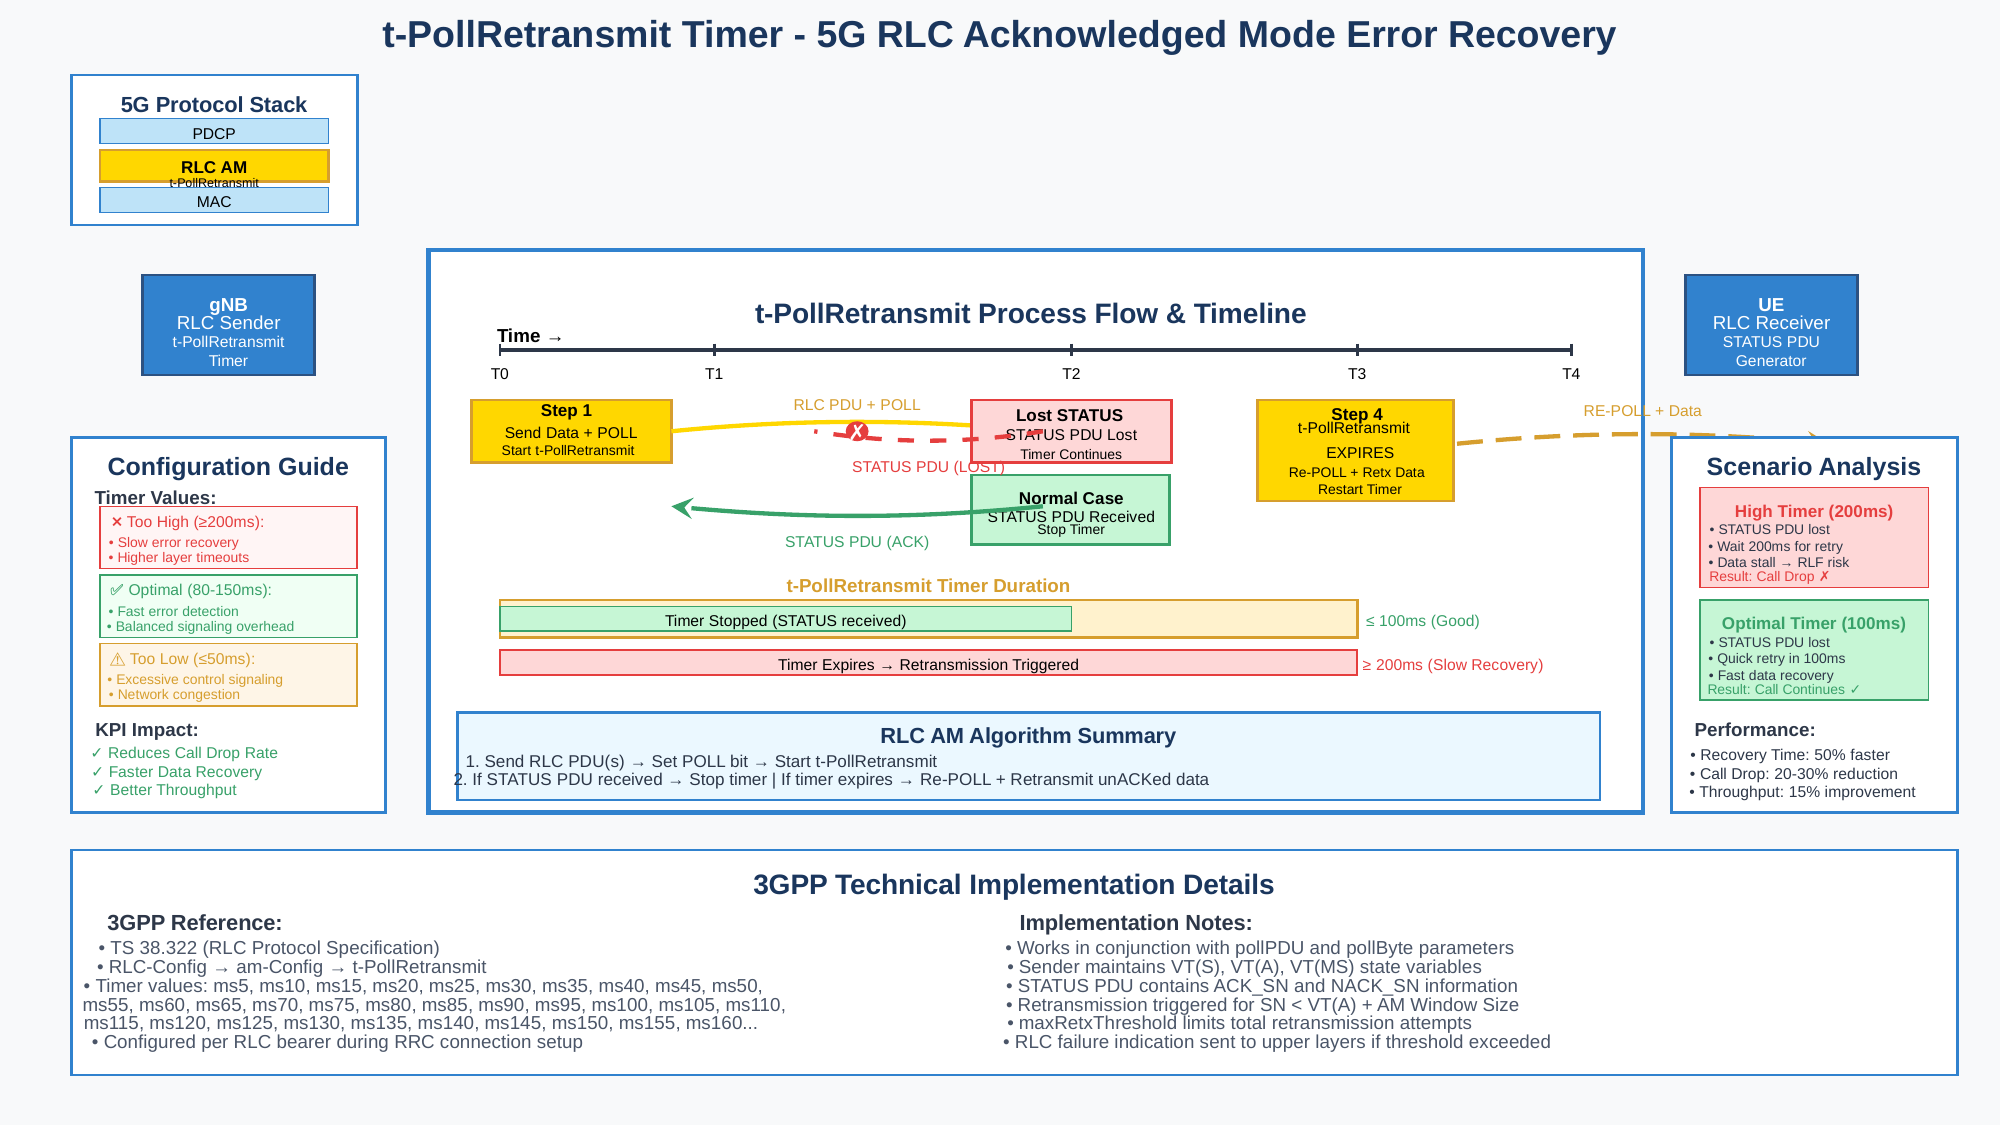

t-PollRetransmit Timer - 5G RLC Acknowledged Mode Error Recovery

5G Protocol Stack
PDCP

RLC AM

t-PollRetransmit
MAC

t-PollRetransmit Process Flow & Timeline
Time →

T0
T1
T2
T3
T4

RLC PDU + POLL
Step 1

Send Data + POLL

Start t-PollRetransmit
RE-POLL + Data
Step 4

t-PollRetransmit

EXPIRES
Re-POLL + Retx Data
Restart Timer
Lost STATUS

✗
STATUS PDU Lost

Timer Continues
STATUS PDU (LOST)

Normal Case
STATUS PDU Received

Stop Timer
STATUS PDU (ACK)
t-PollRetransmit Timer Duration

Timer Stopped (STATUS received)
≤ 100ms (Good)

Timer Expires → Retransmission Triggered
≥ 200ms (Slow Recovery)

RLC AM Algorithm Summary
1. Send RLC PDU(s) → Set POLL bit → Start t-PollRetransmit
2. If STATUS PDU received → Stop timer | If timer expires → Re-POLL + Retransmit unACKed data

gNB
UE
RLC Sender
RLC Receiver
t-PollRetransmit
STATUS PDU
Timer
Generator

Configuration Guide
Timer Values:
❌ Too High (≥200ms):

• Slow error recovery
• Higher layer timeouts
✅ Optimal (80-150ms):

• Fast error detection
• Balanced signaling overhead
⚠️ Too Low (≤50ms):

• Excessive control signaling
• Network congestion
KPI Impact:
✓ Reduces Call Drop Rate
✓ Faster Data Recovery
✓ Better Throughput

Scenario Analysis

High Timer (200ms)
• STATUS PDU lost
• Wait 200ms for retry
• Data stall → RLF risk
Result: Call Drop ✗

Optimal Timer (100ms)
• STATUS PDU lost
• Quick retry in 100ms
• Fast data recovery
Result: Call Continues ✓
Performance:
• Recovery Time: 50% faster
• Call Drop: 20-30% reduction
• Throughput: 15% improvement

3GPP Technical Implementation Details
3GPP Reference:
Implementation Notes:
• TS 38.322 (RLC Protocol Specification)
• Works in conjunction with pollPDU and pollByte parameters
• RLC-Config → am-Config → t-PollRetransmit
• Sender maintains VT(S), VT(A), VT(MS) state variables
• Timer values: ms5, ms10, ms15, ms20, ms25, ms30, ms35, ms40, ms45, ms50,
• STATUS PDU contains ACK_SN and NACK_SN information
ms55, ms60, ms65, ms70, ms75, ms80, ms85, ms90, ms95, ms100, ms105, ms110,
• Retransmission triggered for SN < VT(A) + AM Window Size
ms115, ms120, ms125, ms130, ms135, ms140, ms145, ms150, ms155, ms160...
• maxRetxThreshold limits total retransmission attempts
• Configured per RLC bearer during RRC connection setup
• RLC failure indication sent to upper layers if threshold exceeded